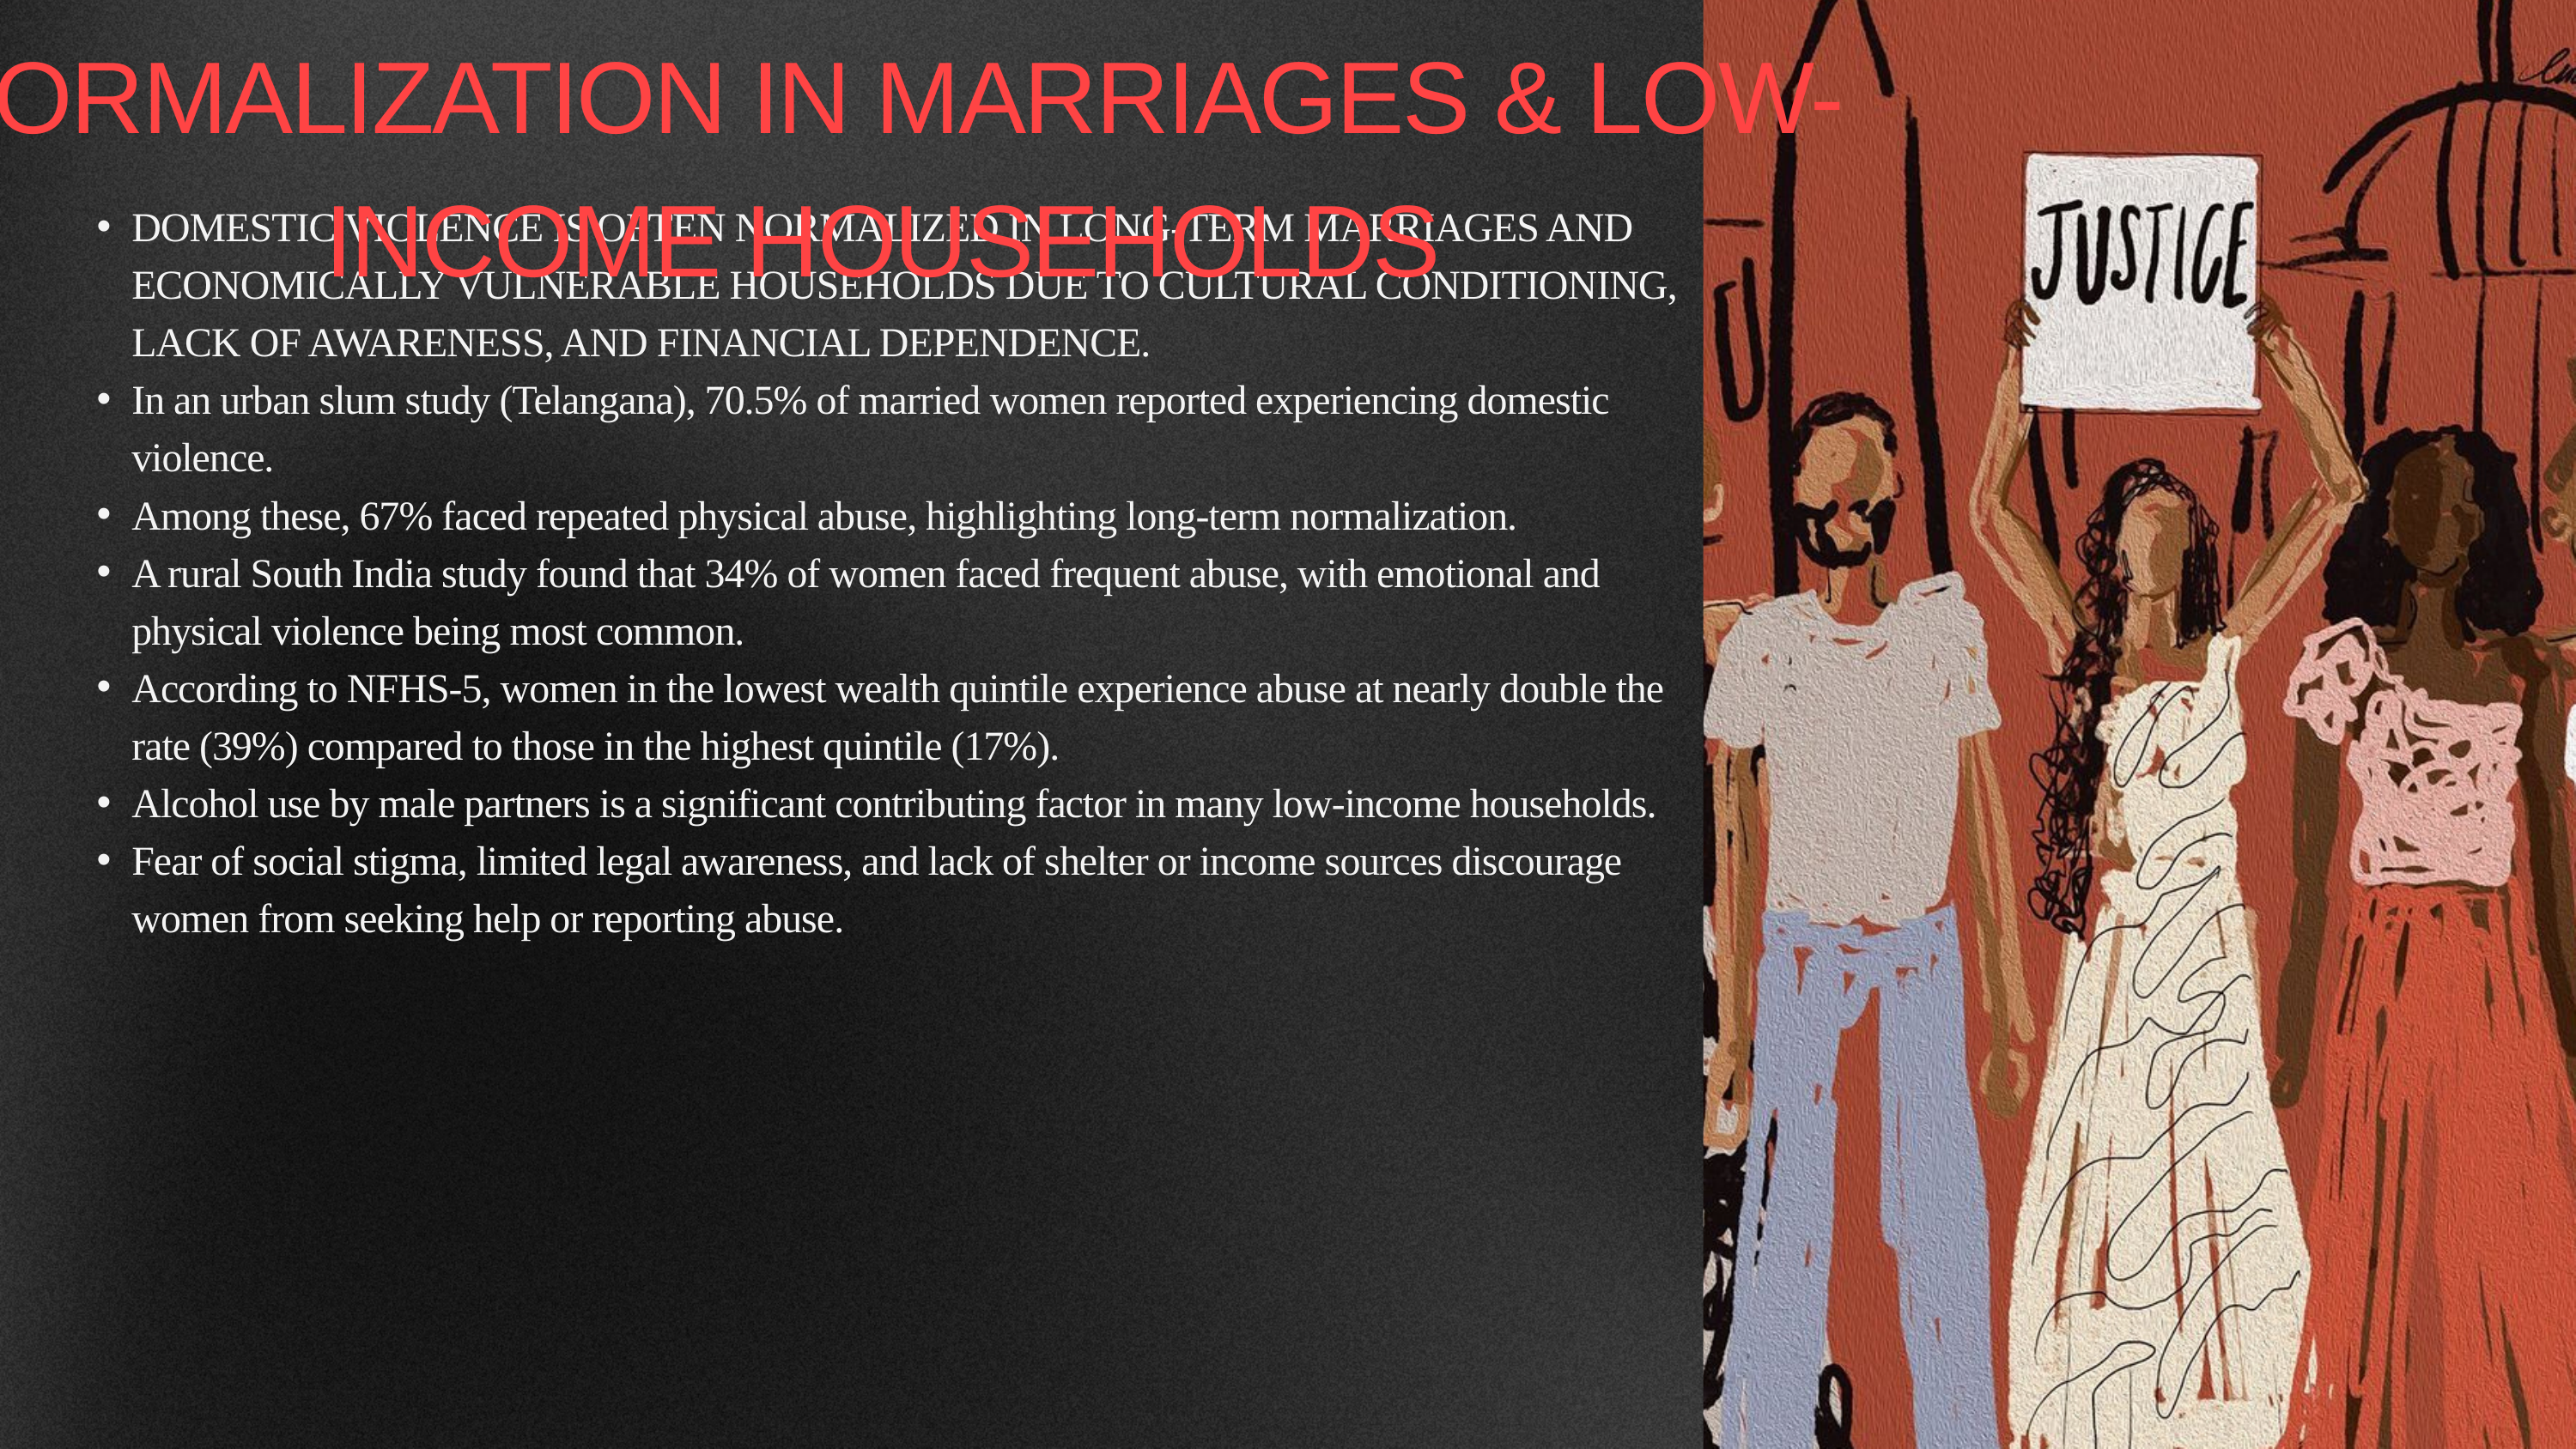

NORMALIZATION IN MARRIAGES & LOW-INCOME HOUSEHOLDS

DOMESTIC VIOLENCE IS OFTEN NORMALIZED IN LONG-TERM MARRIAGES AND ECONOMICALLY VULNERABLE HOUSEHOLDS DUE TO CULTURAL CONDITIONING, LACK OF AWARENESS, AND FINANCIAL DEPENDENCE.
In an urban slum study (Telangana), 70.5% of married women reported experiencing domestic violence.
Among these, 67% faced repeated physical abuse, highlighting long-term normalization.
A rural South India study found that 34% of women faced frequent abuse, with emotional and physical violence being most common.
According to NFHS-5, women in the lowest wealth quintile experience abuse at nearly double the rate (39%) compared to those in the highest quintile (17%).
Alcohol use by male partners is a significant contributing factor in many low-income households.
Fear of social stigma, limited legal awareness, and lack of shelter or income sources discourage women from seeking help or reporting abuse.